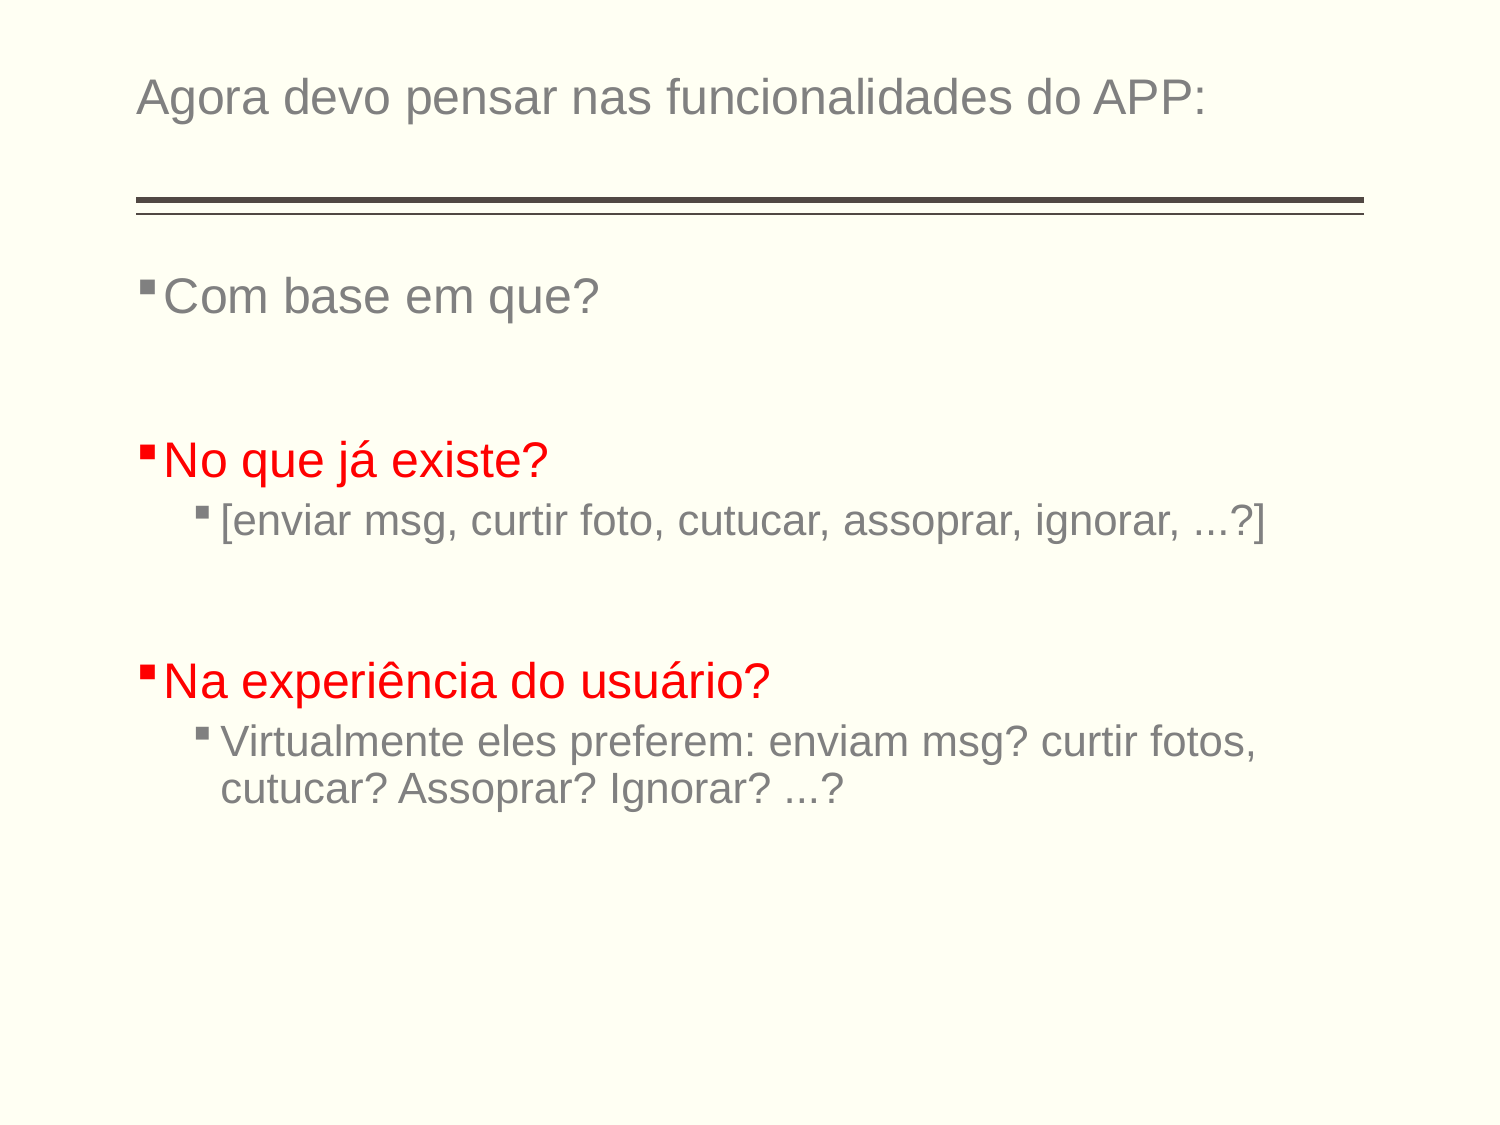

# Agora devo pensar nas funcionalidades do APP:
Com base em que?

No que já existe?
[enviar msg, curtir foto, cutucar, assoprar, ignorar, ...?]

Na experiência do usuário?
Virtualmente eles preferem: enviam msg? curtir fotos, cutucar? Assoprar? Ignorar? ...?